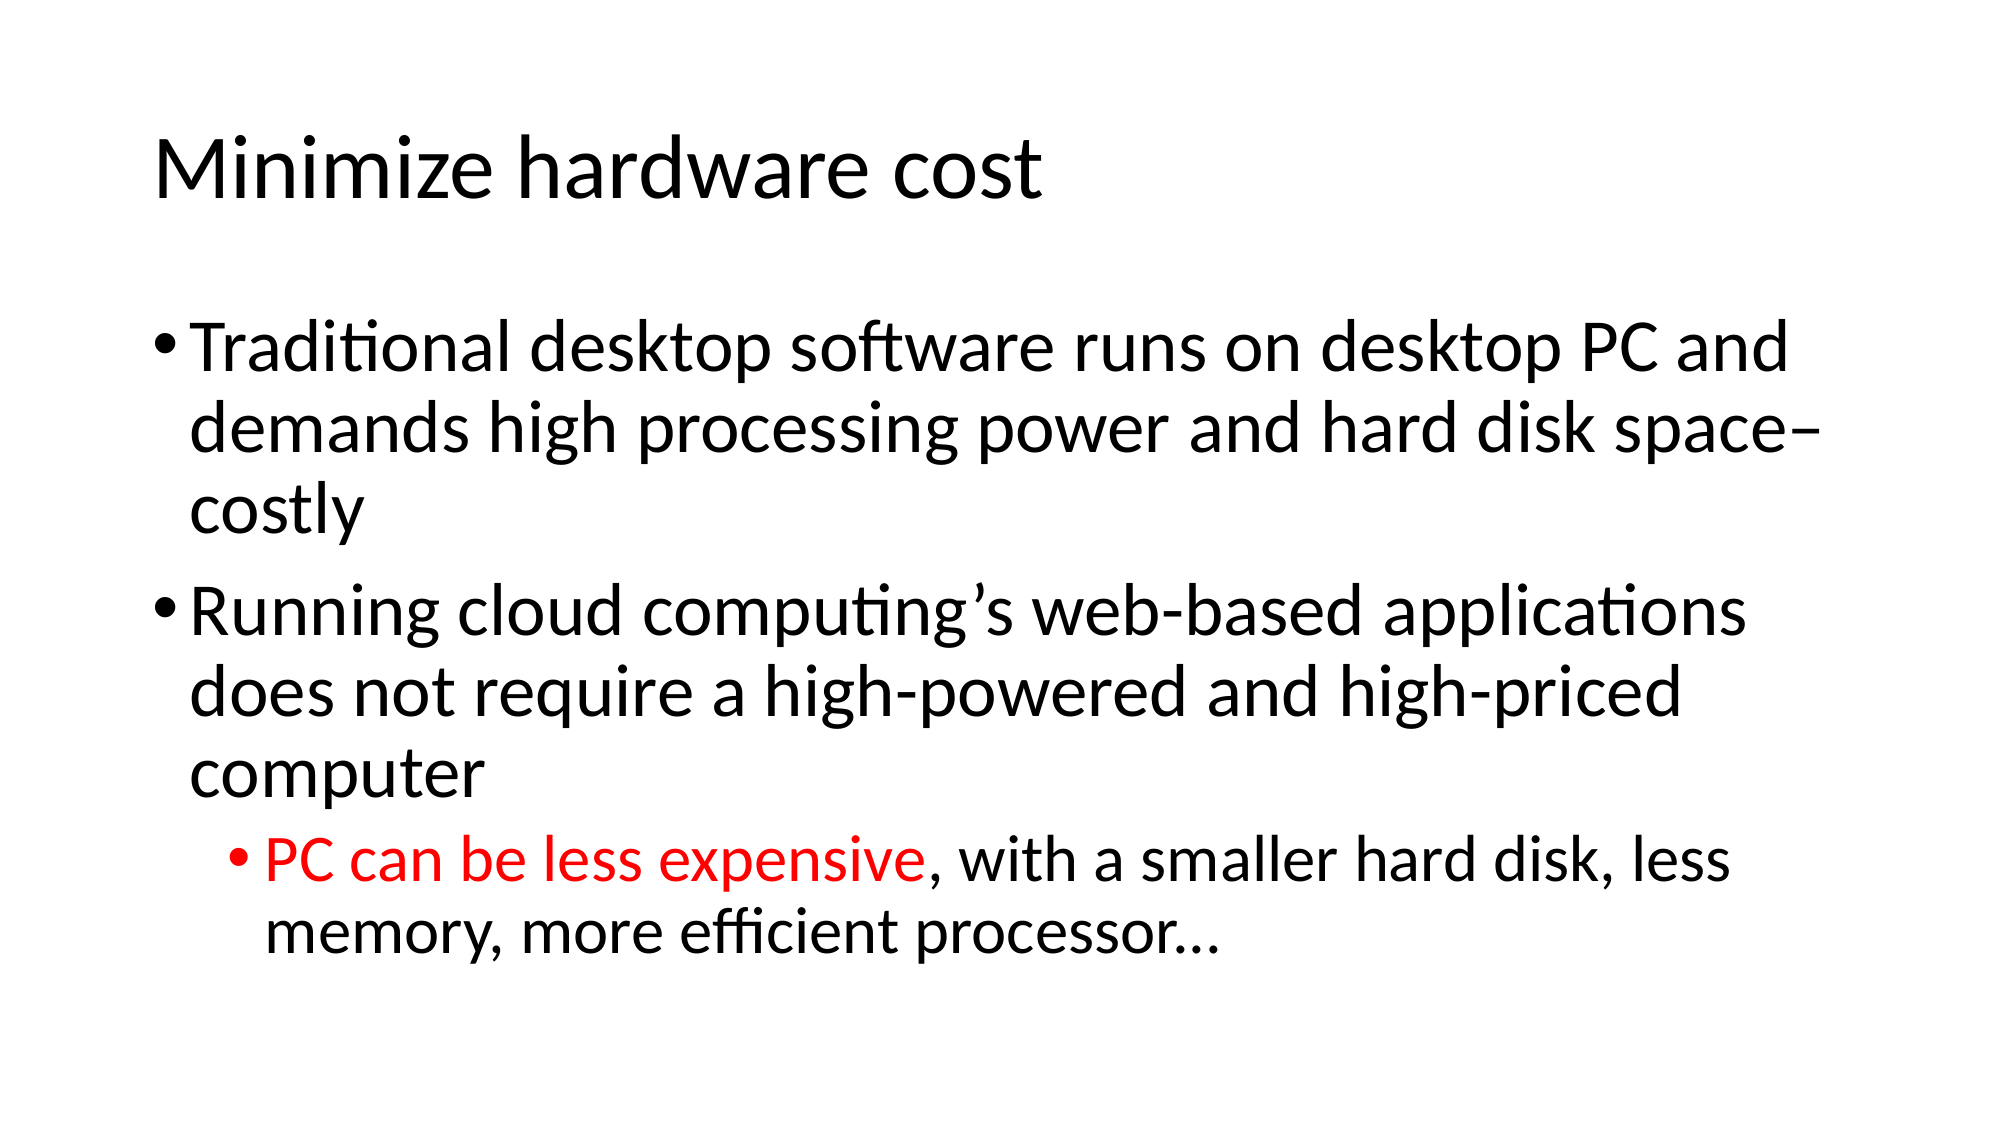

# Minimize hardware cost
Traditional desktop software runs on desktop PC and demands high processing power and hard disk space– costly
Running cloud computing’s web-based applications does not require a high-powered and high-priced computer
PC can be less expensive, with a smaller hard disk, less memory, more efficient processor...